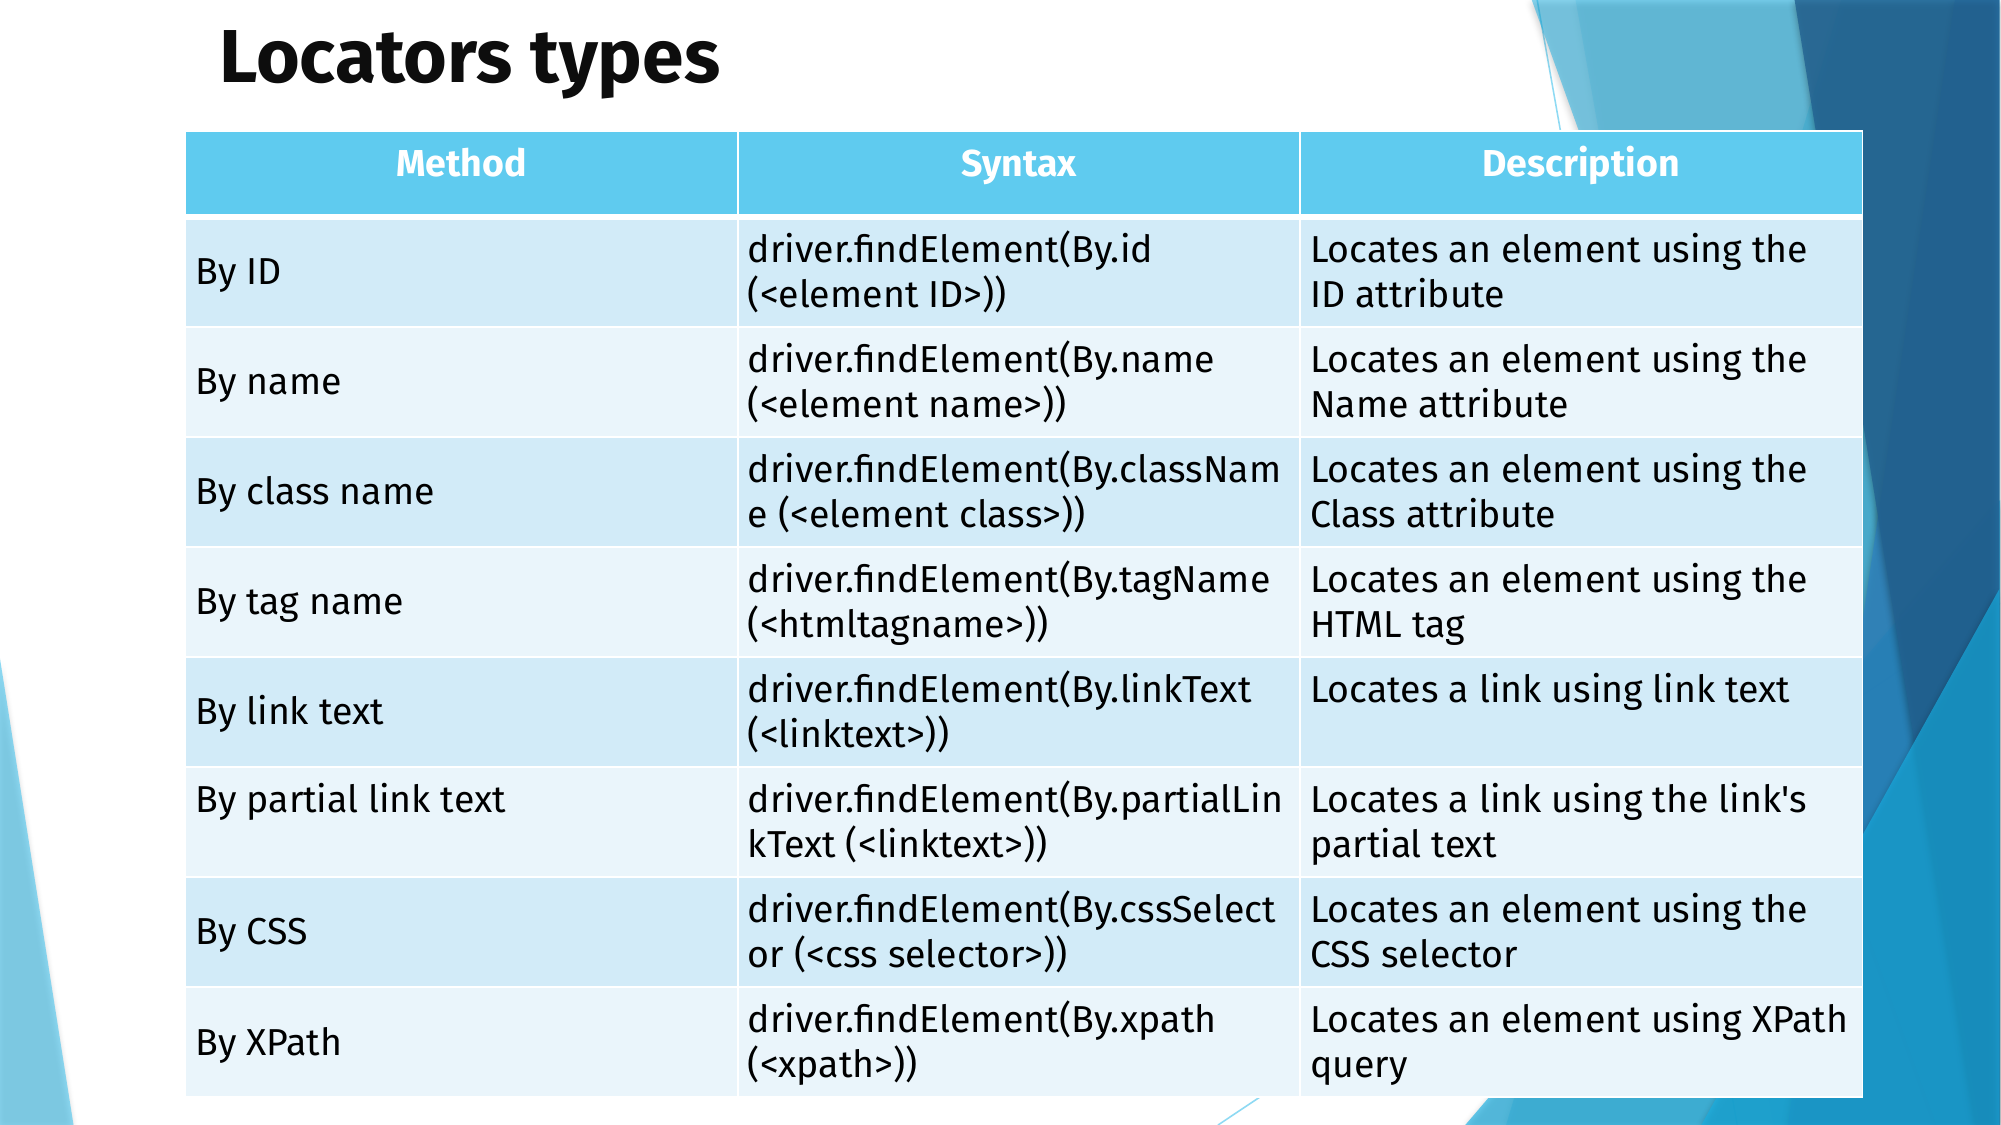

# Locators types
| Method | Syntax | Description |
| --- | --- | --- |
| By ID | driver.findElement(By.id (<element ID>)) | Locates an element using the ID attribute |
| By name | driver.findElement(By.name (<element name>)) | Locates an element using the Name attribute |
| By class name | driver.findElement(By.className (<element class>)) | Locates an element using the Class attribute |
| By tag name | driver.findElement(By.tagName (<htmltagname>)) | Locates an element using the HTML tag |
| By link text | driver.findElement(By.linkText (<linktext>)) | Locates a link using link text |
| By partial link text | driver.findElement(By.partialLinkText (<linktext>)) | Locates a link using the link's partial text |
| By CSS | driver.findElement(By.cssSelector (<css selector>)) | Locates an element using the CSS selector |
| By XPath | driver.findElement(By.xpath (<xpath>)) | Locates an element using XPath query |